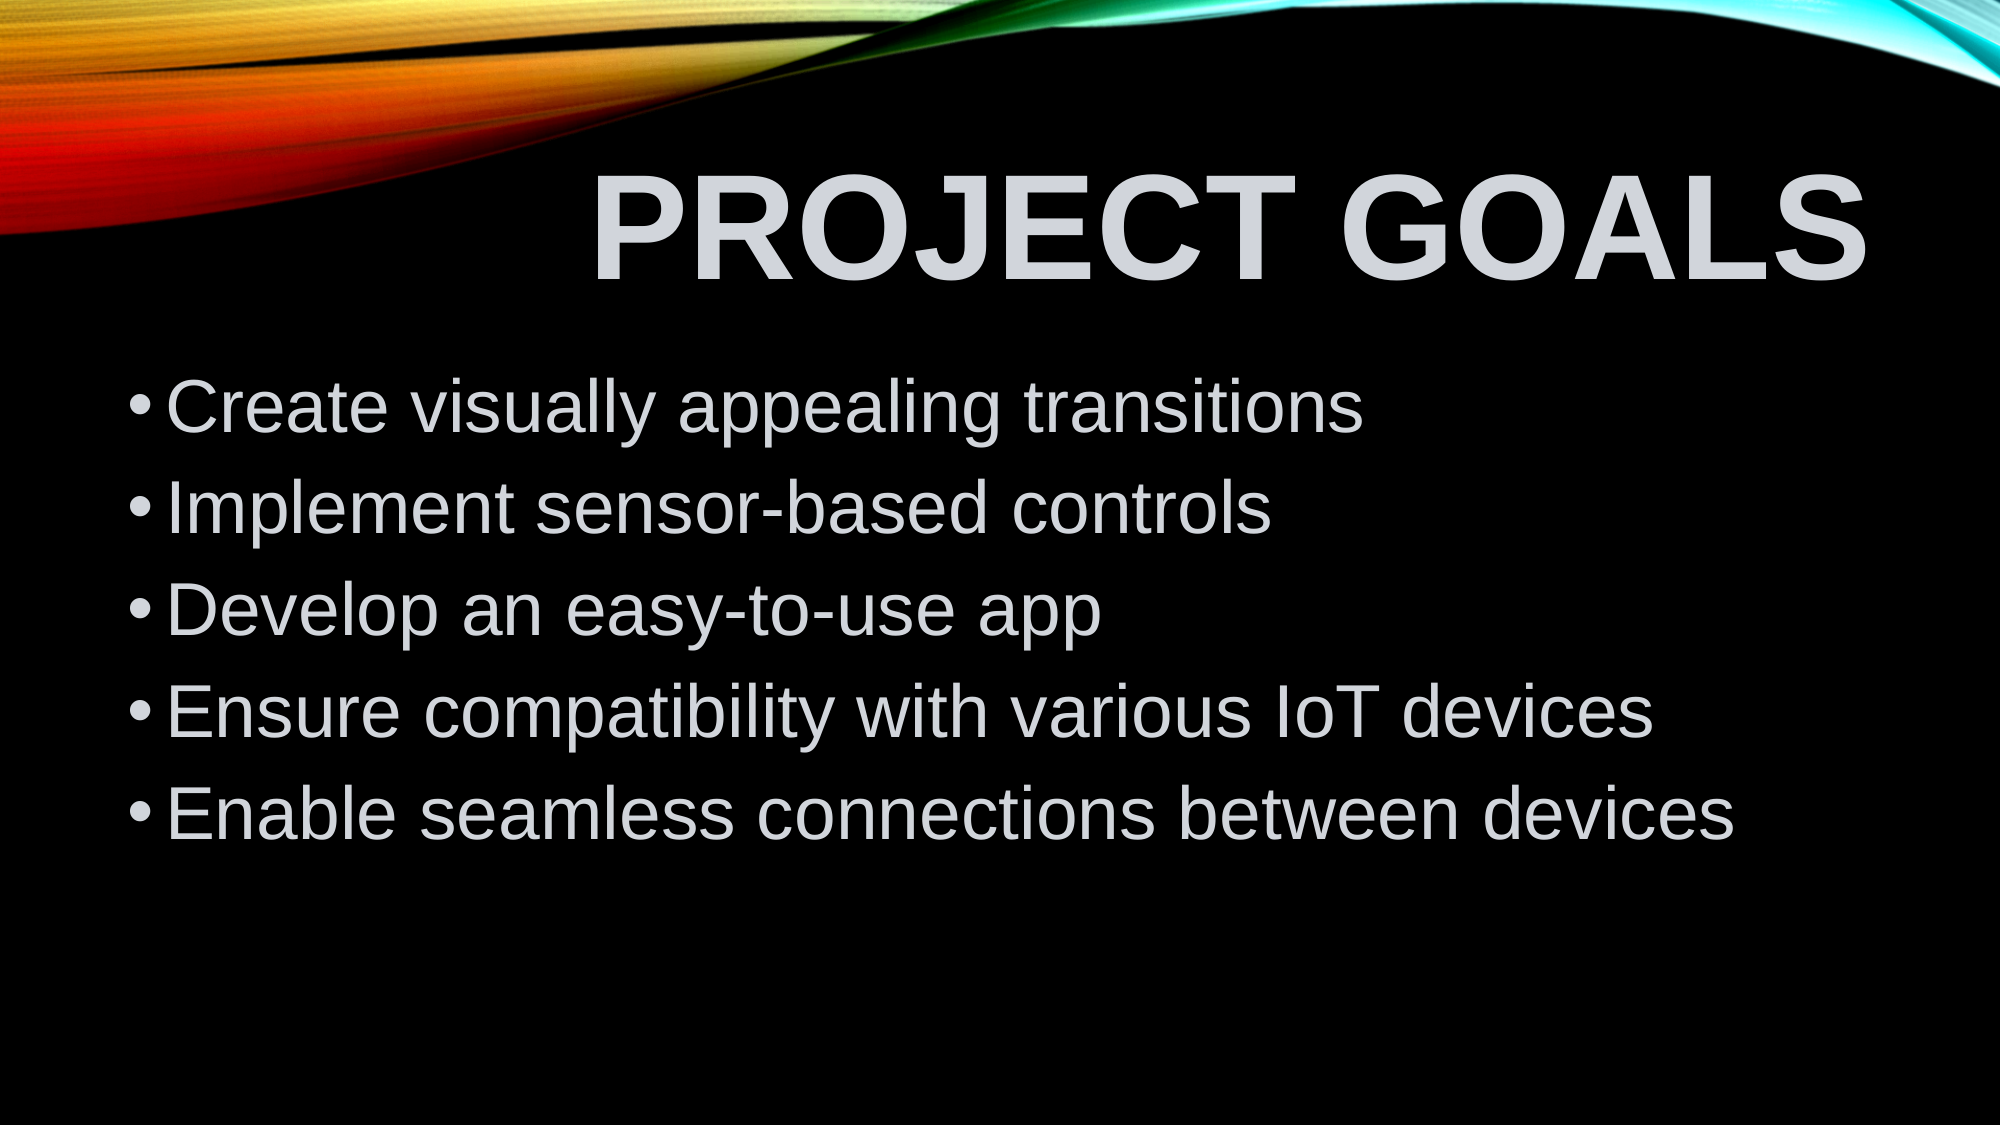

# Project Goals
Create visually appealing transitions
Implement sensor-based controls
Develop an easy-to-use app
Ensure compatibility with various IoT devices
Enable seamless connections between devices